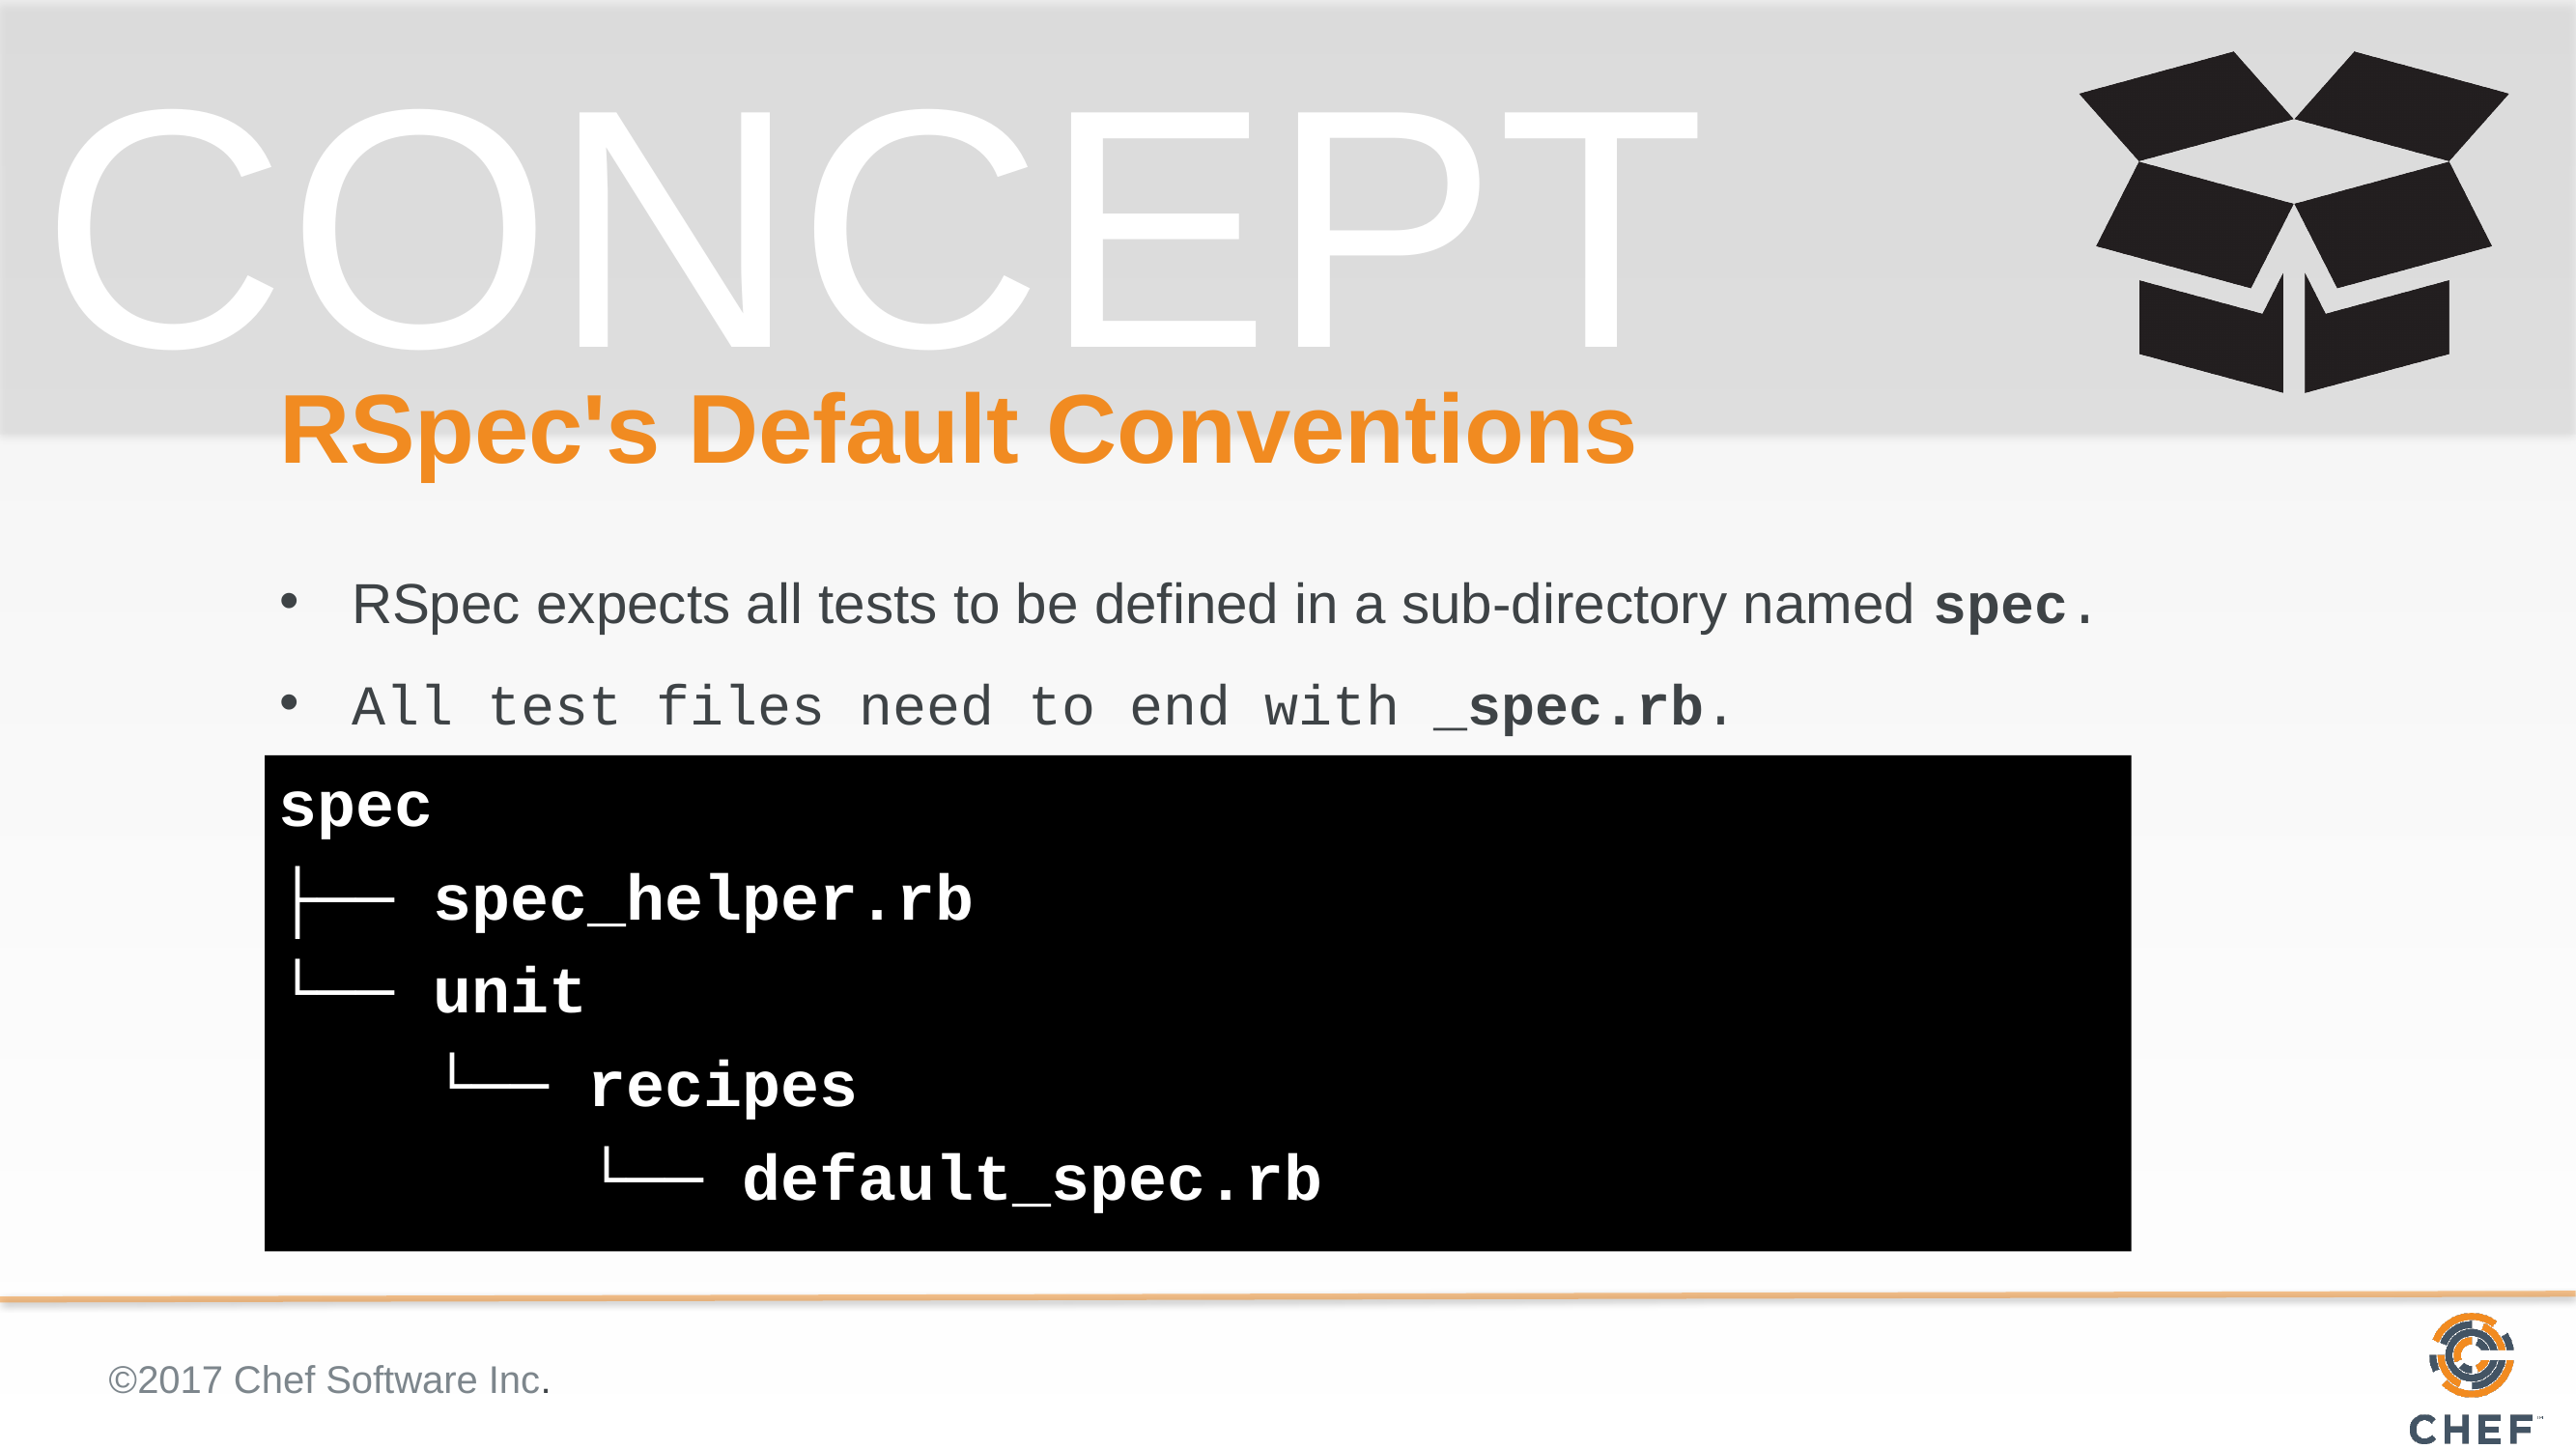

# RSpec's Default Conventions
RSpec expects all tests to be defined in a sub-directory named spec.
All test files need to end with _spec.rb.
spec
├── spec_helper.rb
└── unit
    └── recipes
        └── default_spec.rb